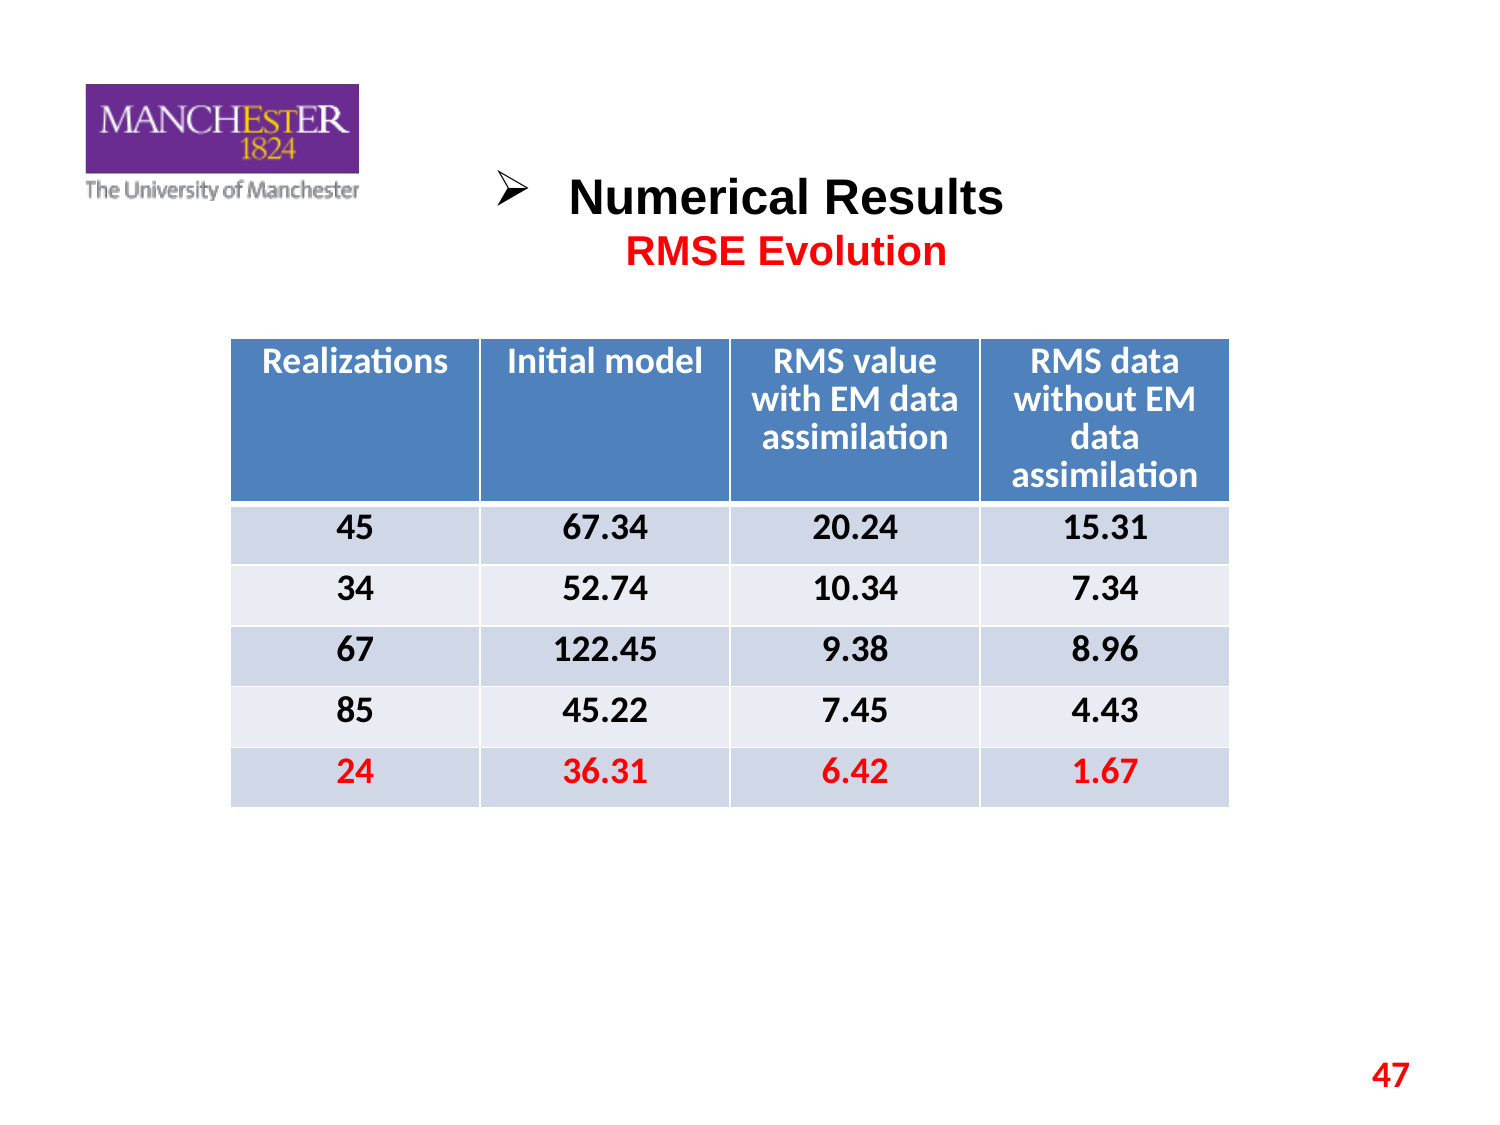

# Numerical Results RMSE Evolution
| Realizations | Initial model | RMS value with EM data assimilation | RMS data without EM data assimilation |
| --- | --- | --- | --- |
| 45 | 67.34 | 20.24 | 15.31 |
| 34 | 52.74 | 10.34 | 7.34 |
| 67 | 122.45 | 9.38 | 8.96 |
| 85 | 45.22 | 7.45 | 4.43 |
| 24 | 36.31 | 6.42 | 1.67 |
47